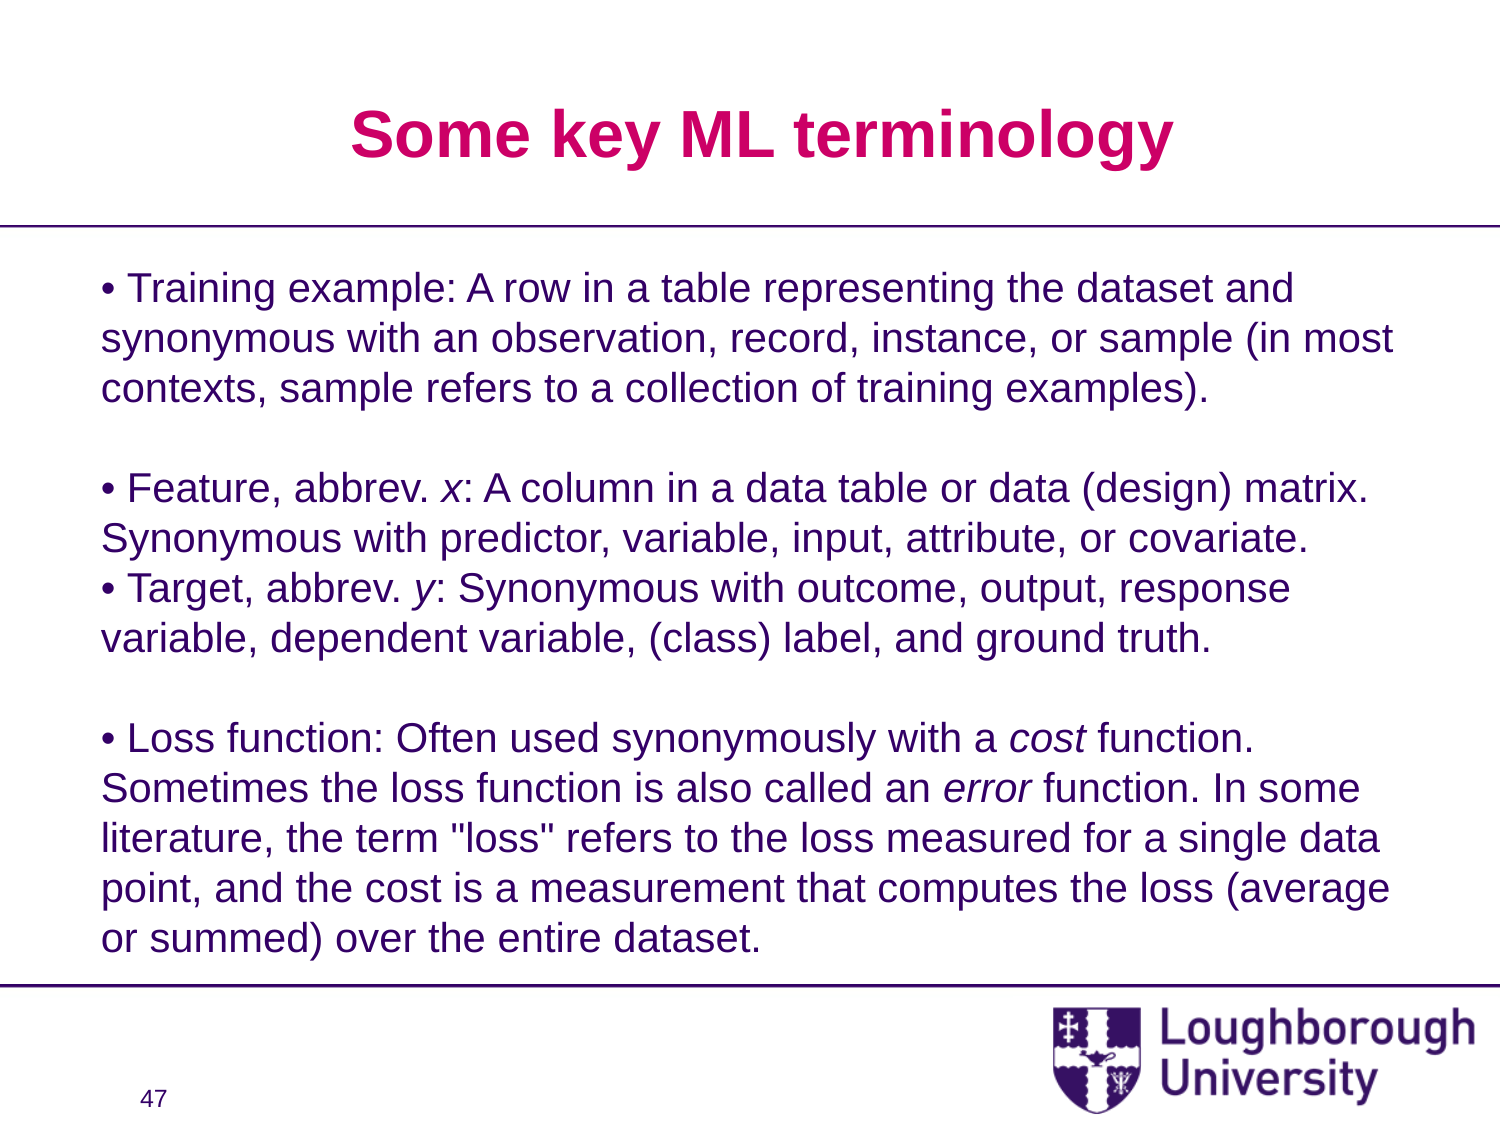

# Some key ML terminology
• Training example: A row in a table representing the dataset and synonymous with an observation, record, instance, or sample (in most contexts, sample refers to a collection of training examples).

• Feature, abbrev. x: A column in a data table or data (design) matrix. Synonymous with predictor, variable, input, attribute, or covariate.
• Target, abbrev. y: Synonymous with outcome, output, response variable, dependent variable, (class) label, and ground truth.

• Loss function: Often used synonymously with a cost function. Sometimes the loss function is also called an error function. In some literature, the term "loss" refers to the loss measured for a single data point, and the cost is a measurement that computes the loss (average or summed) over the entire dataset.
47